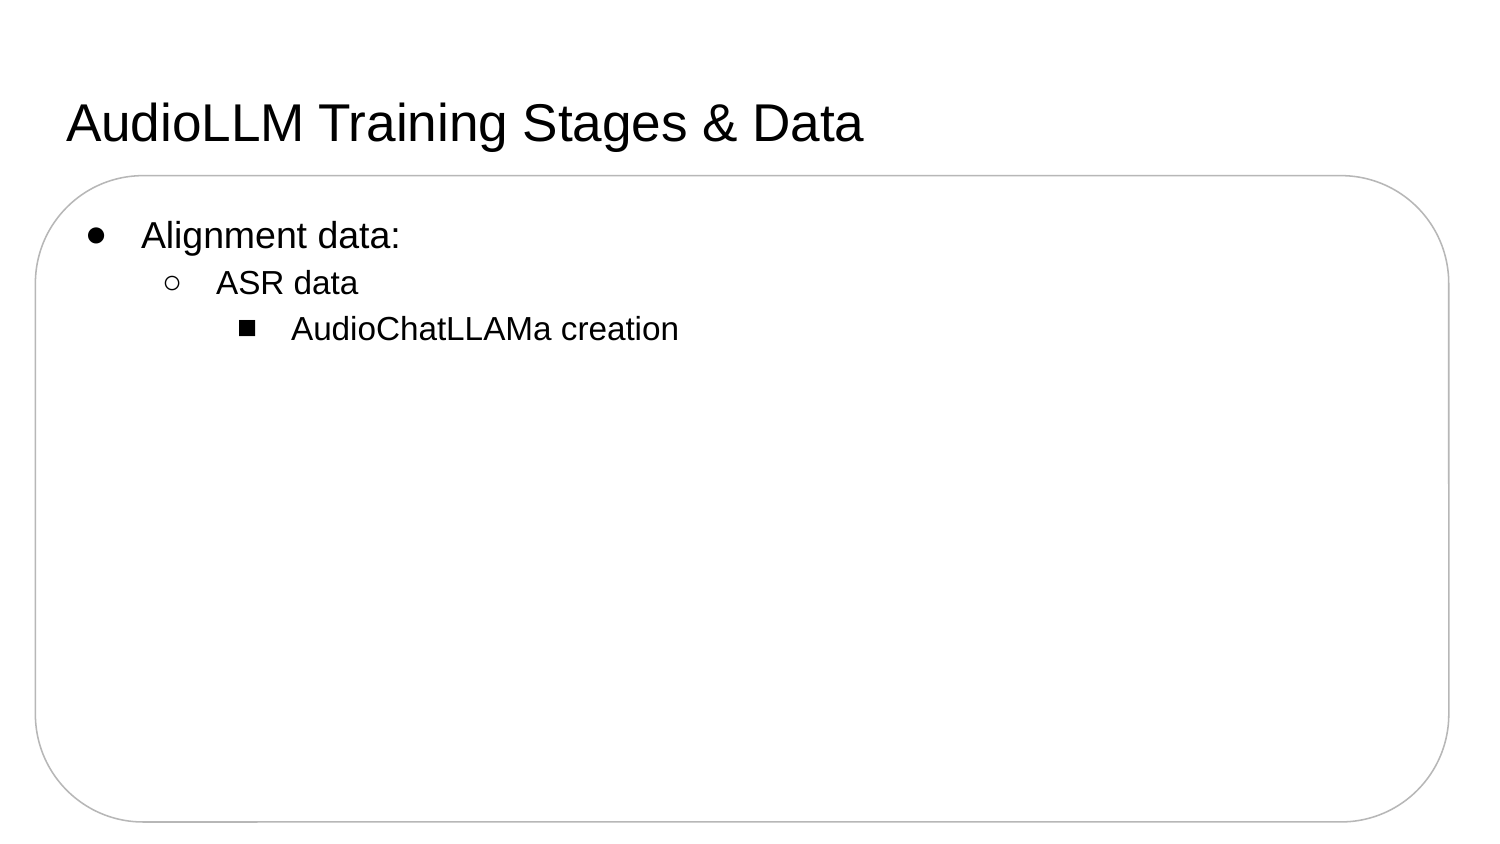

# AudioLLM Training Stages & Data

Alignment data:
ASR data
AudioChatLLAMa creation